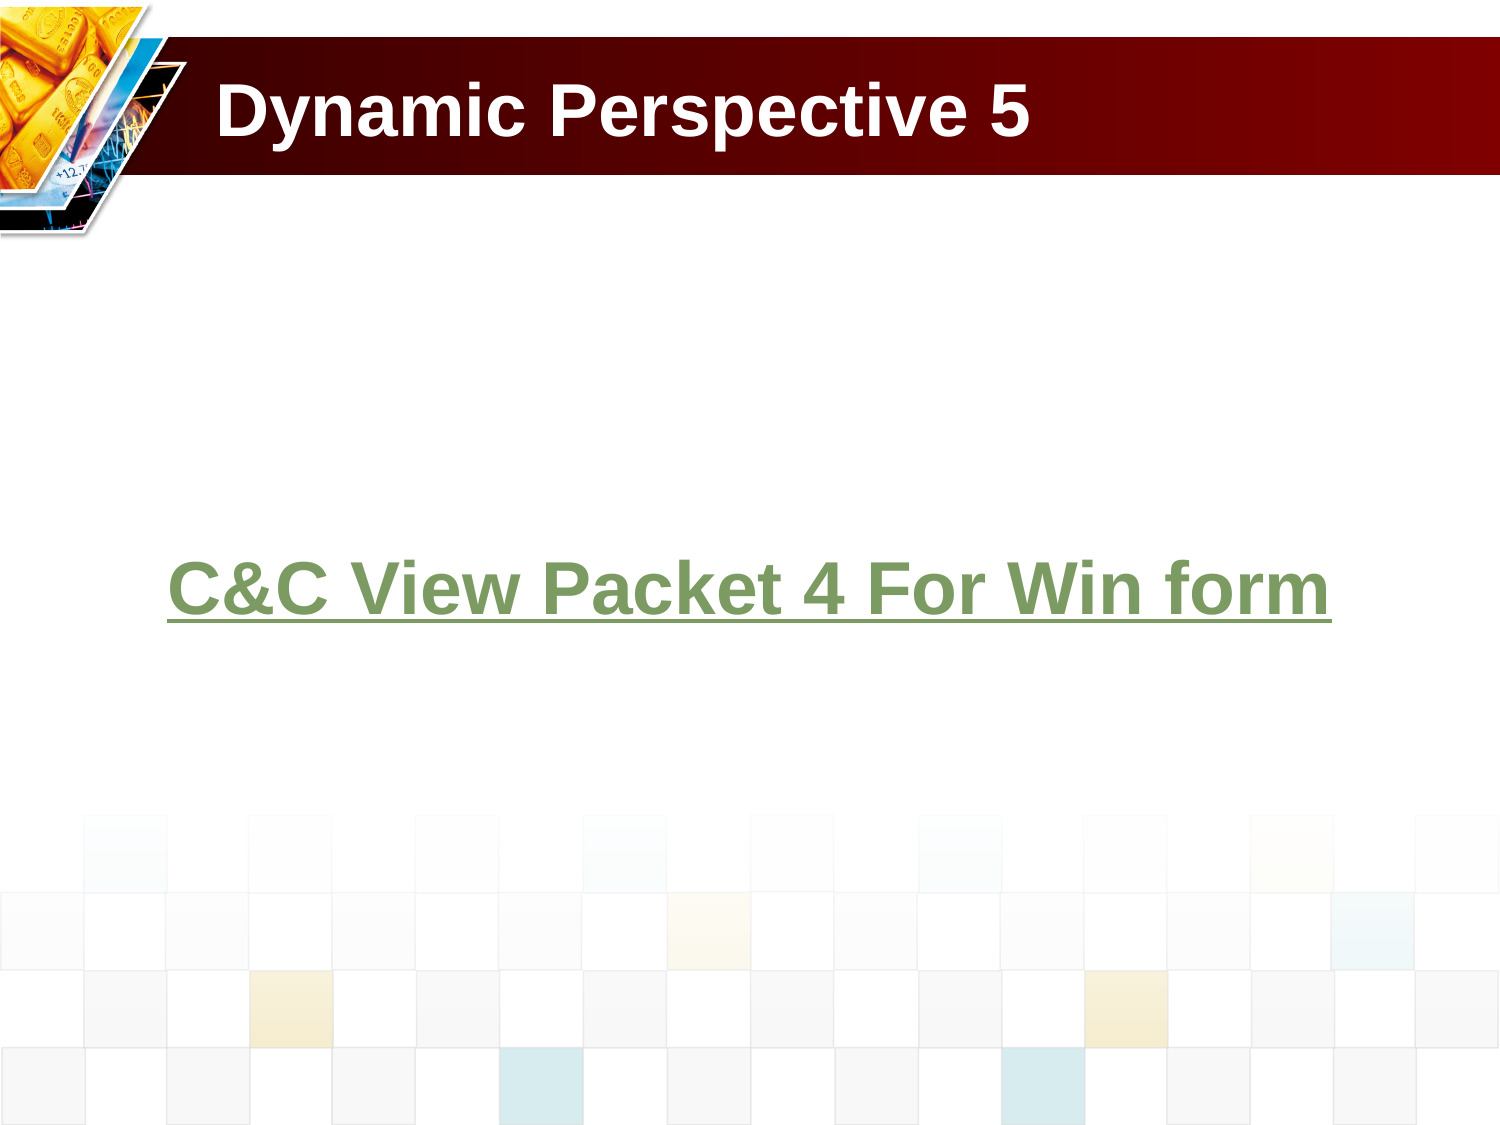

# Dynamic Perspective 5

C&C View Packet 4 For Win form